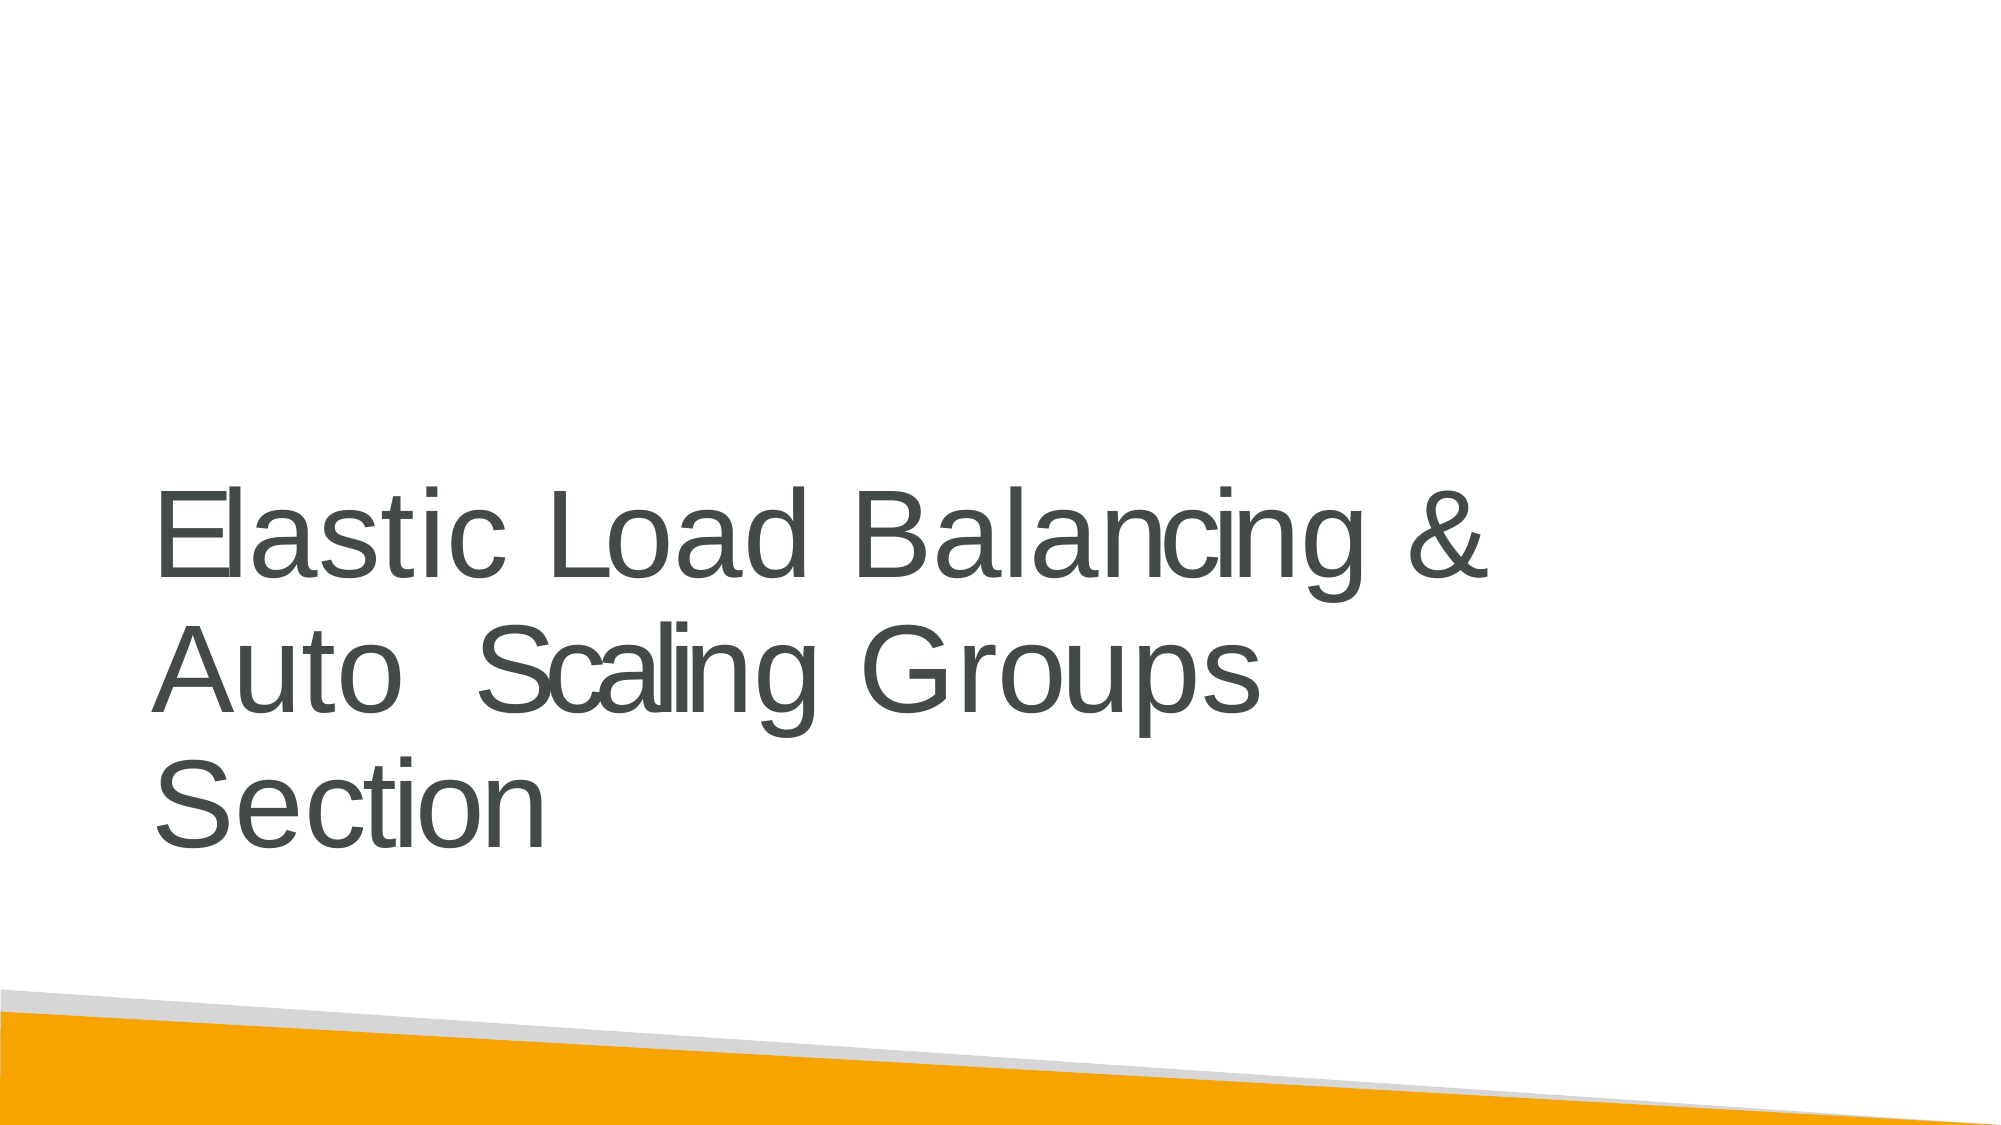

# Elastic Load Balancing & Auto  Scaling Groups Section